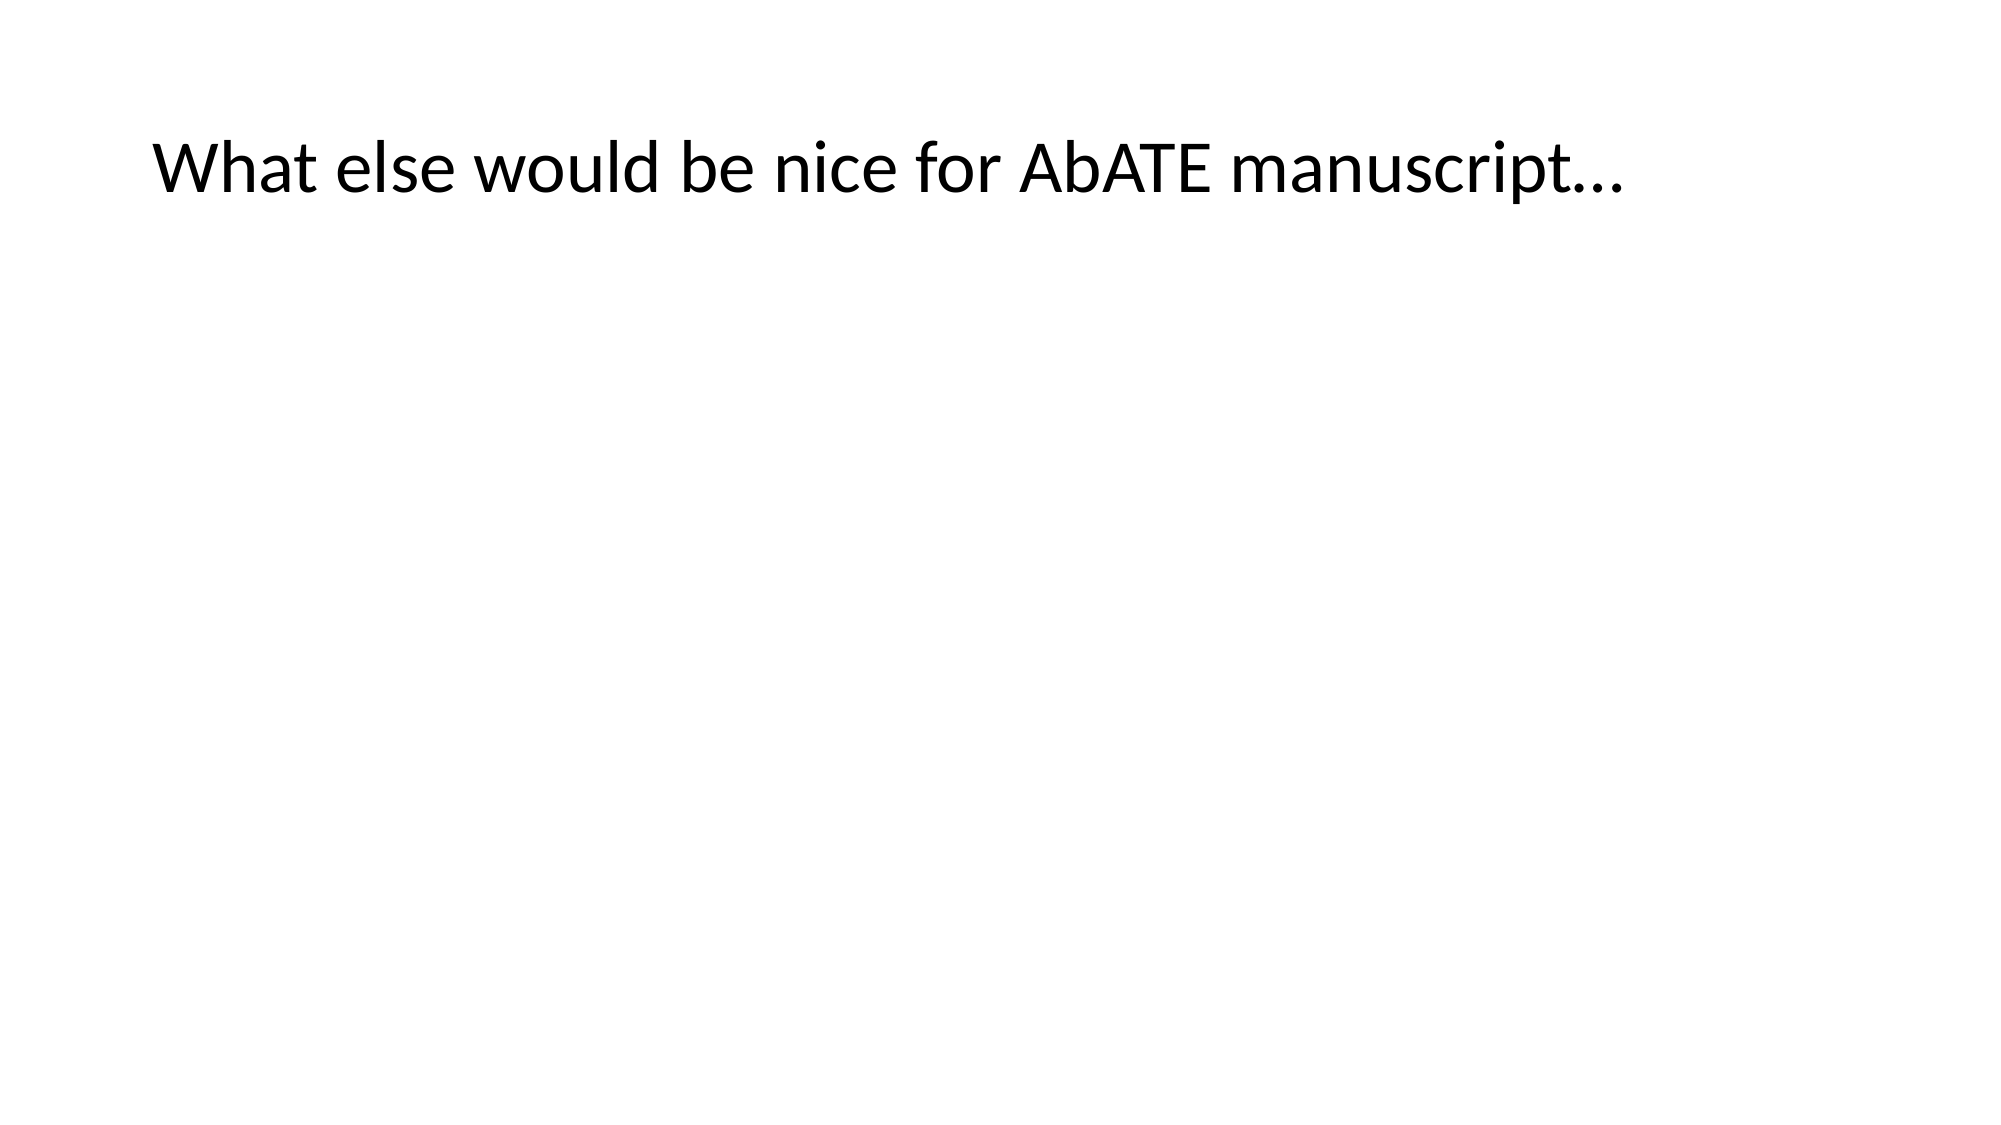

# What else would be nice for AbATE manuscript…